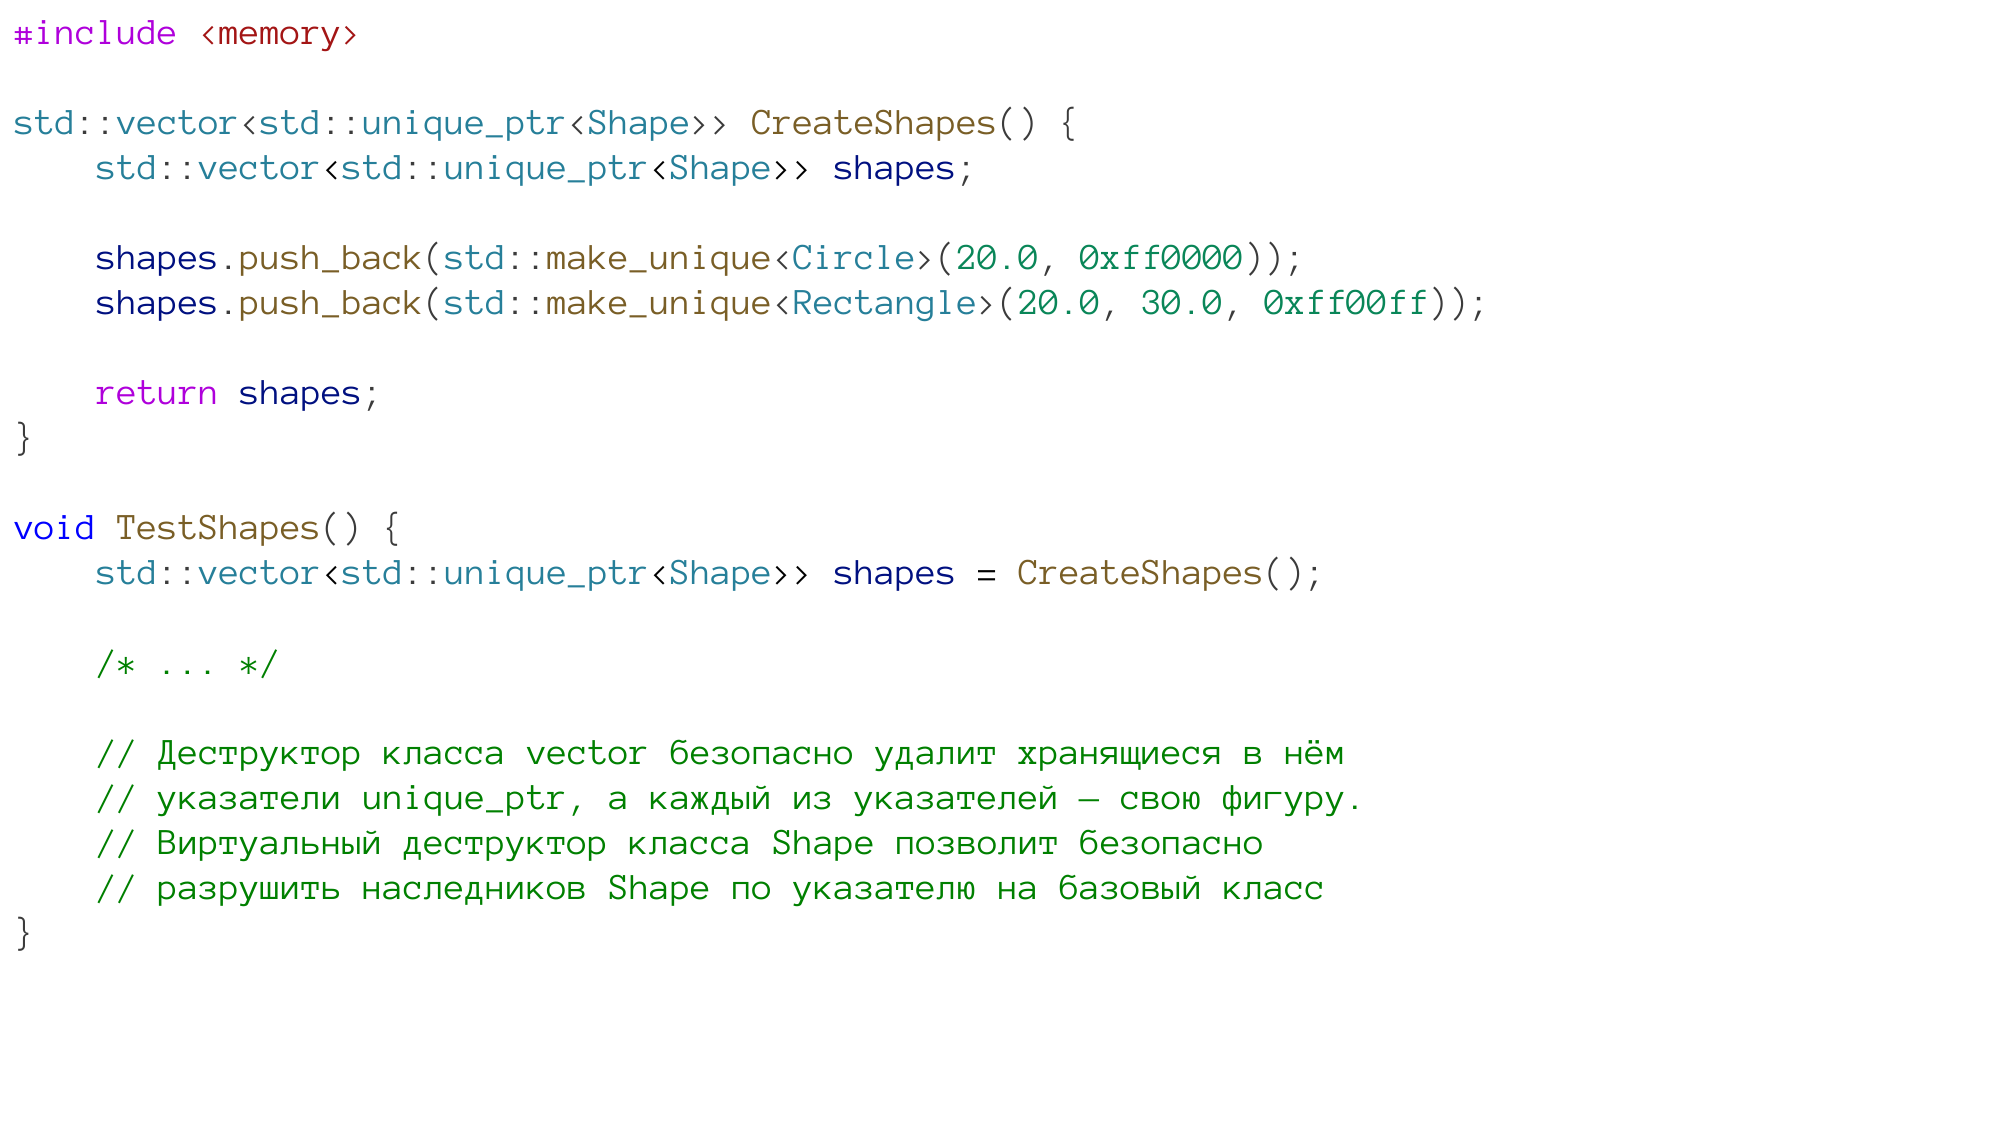

#include <memory>
std::vector<std::unique_ptr<Shape>> CreateShapes() {
    std::vector<std::unique_ptr<Shape>> shapes;

    shapes.push_back(std::make_unique<Circle>(20.0, 0xff0000));
    shapes.push_back(std::make_unique<Rectangle>(20.0, 30.0, 0xff00ff));

    return shapes;
}
void TestShapes() {
    std::vector<std::unique_ptr<Shape>> shapes = CreateShapes();
    /* ... */
    // Деструктор класса vector безопасно удалит хранящиеся в нём
    // указатели unique_ptr, а каждый из указателей — свою фигуру.
    // Виртуальный деструктор класса Shape позволит безопасно
    // разрушить наследников Shape по указателю на базовый класс
}